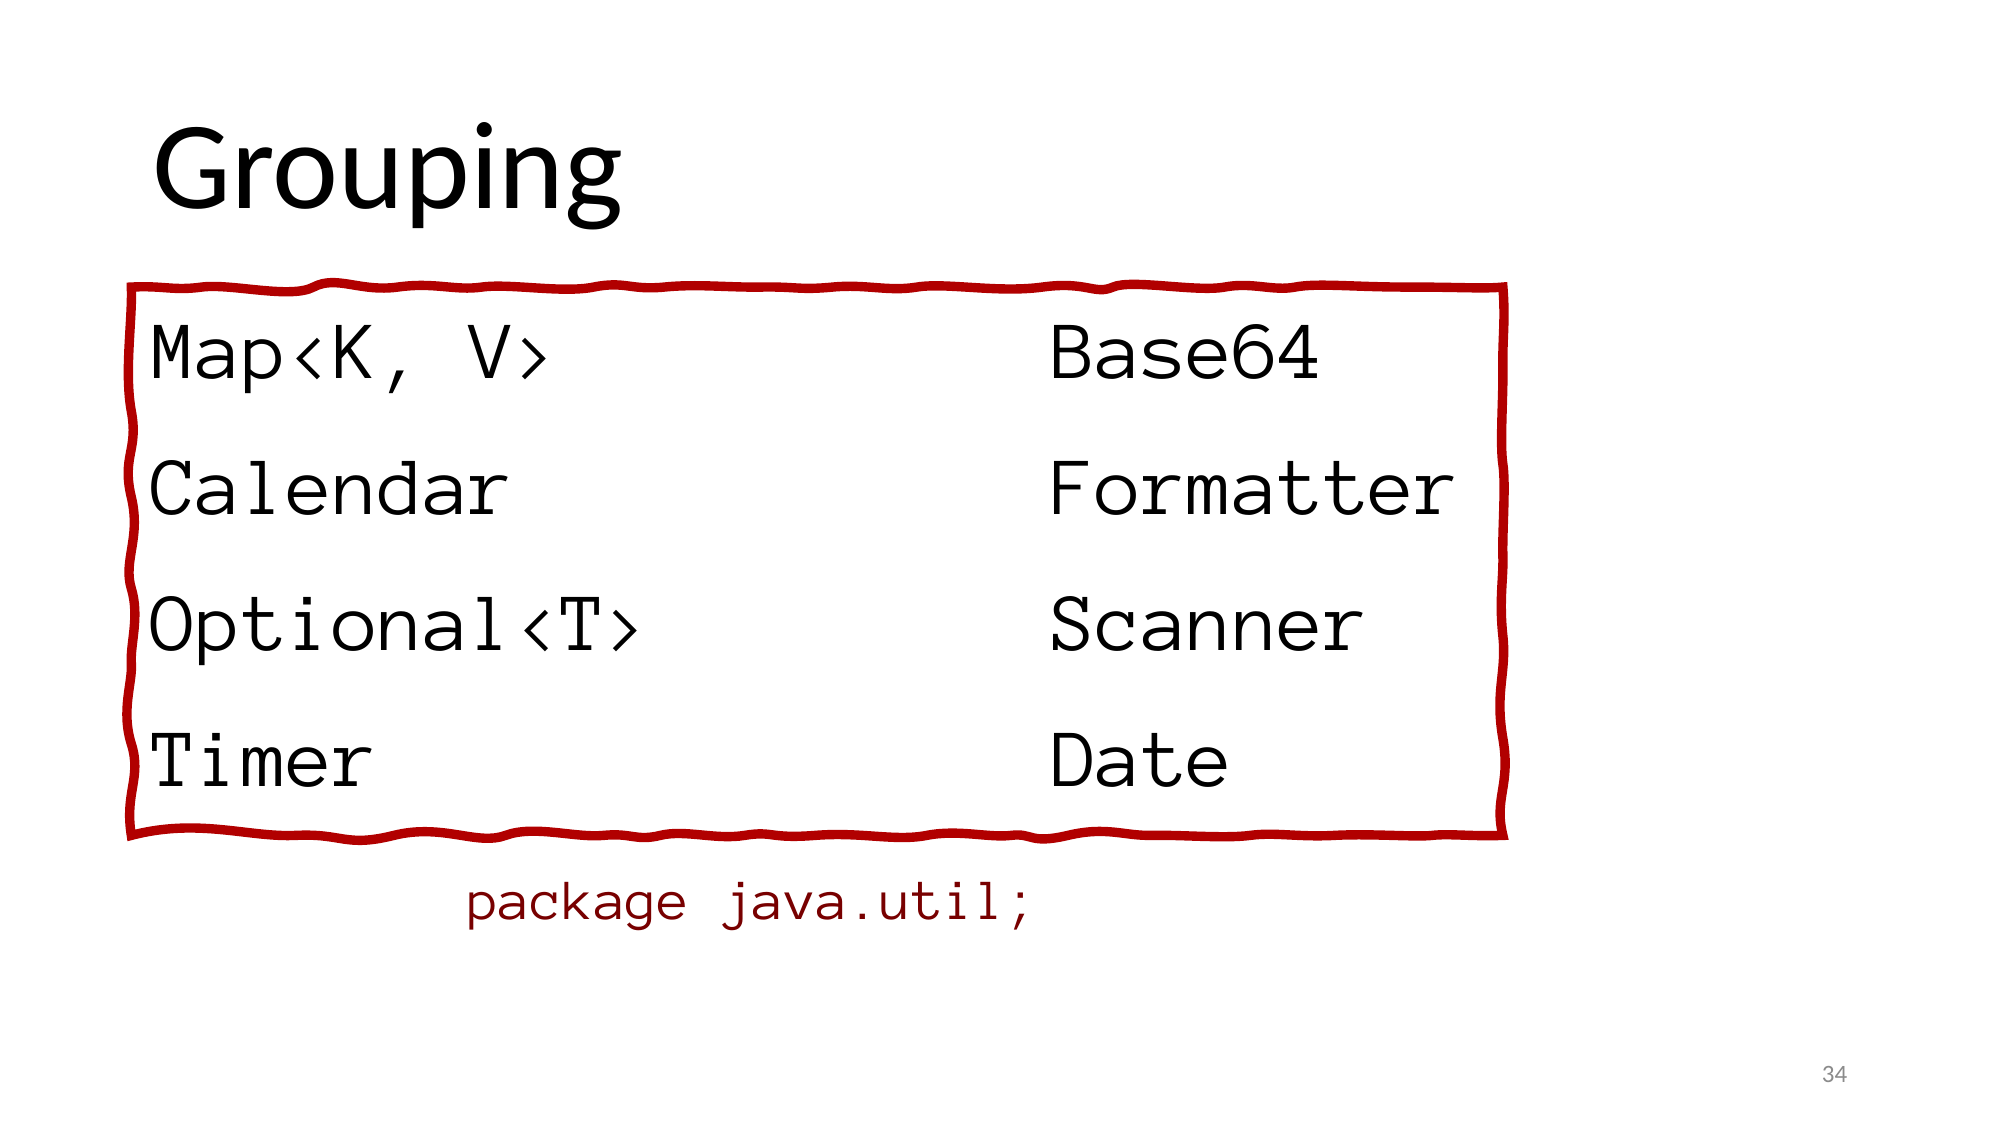

# Grouping

package java.util;
Map<K, V>				Base64
Calendar				Formatter
Optional<T>			Scanner
Timer					Date
34